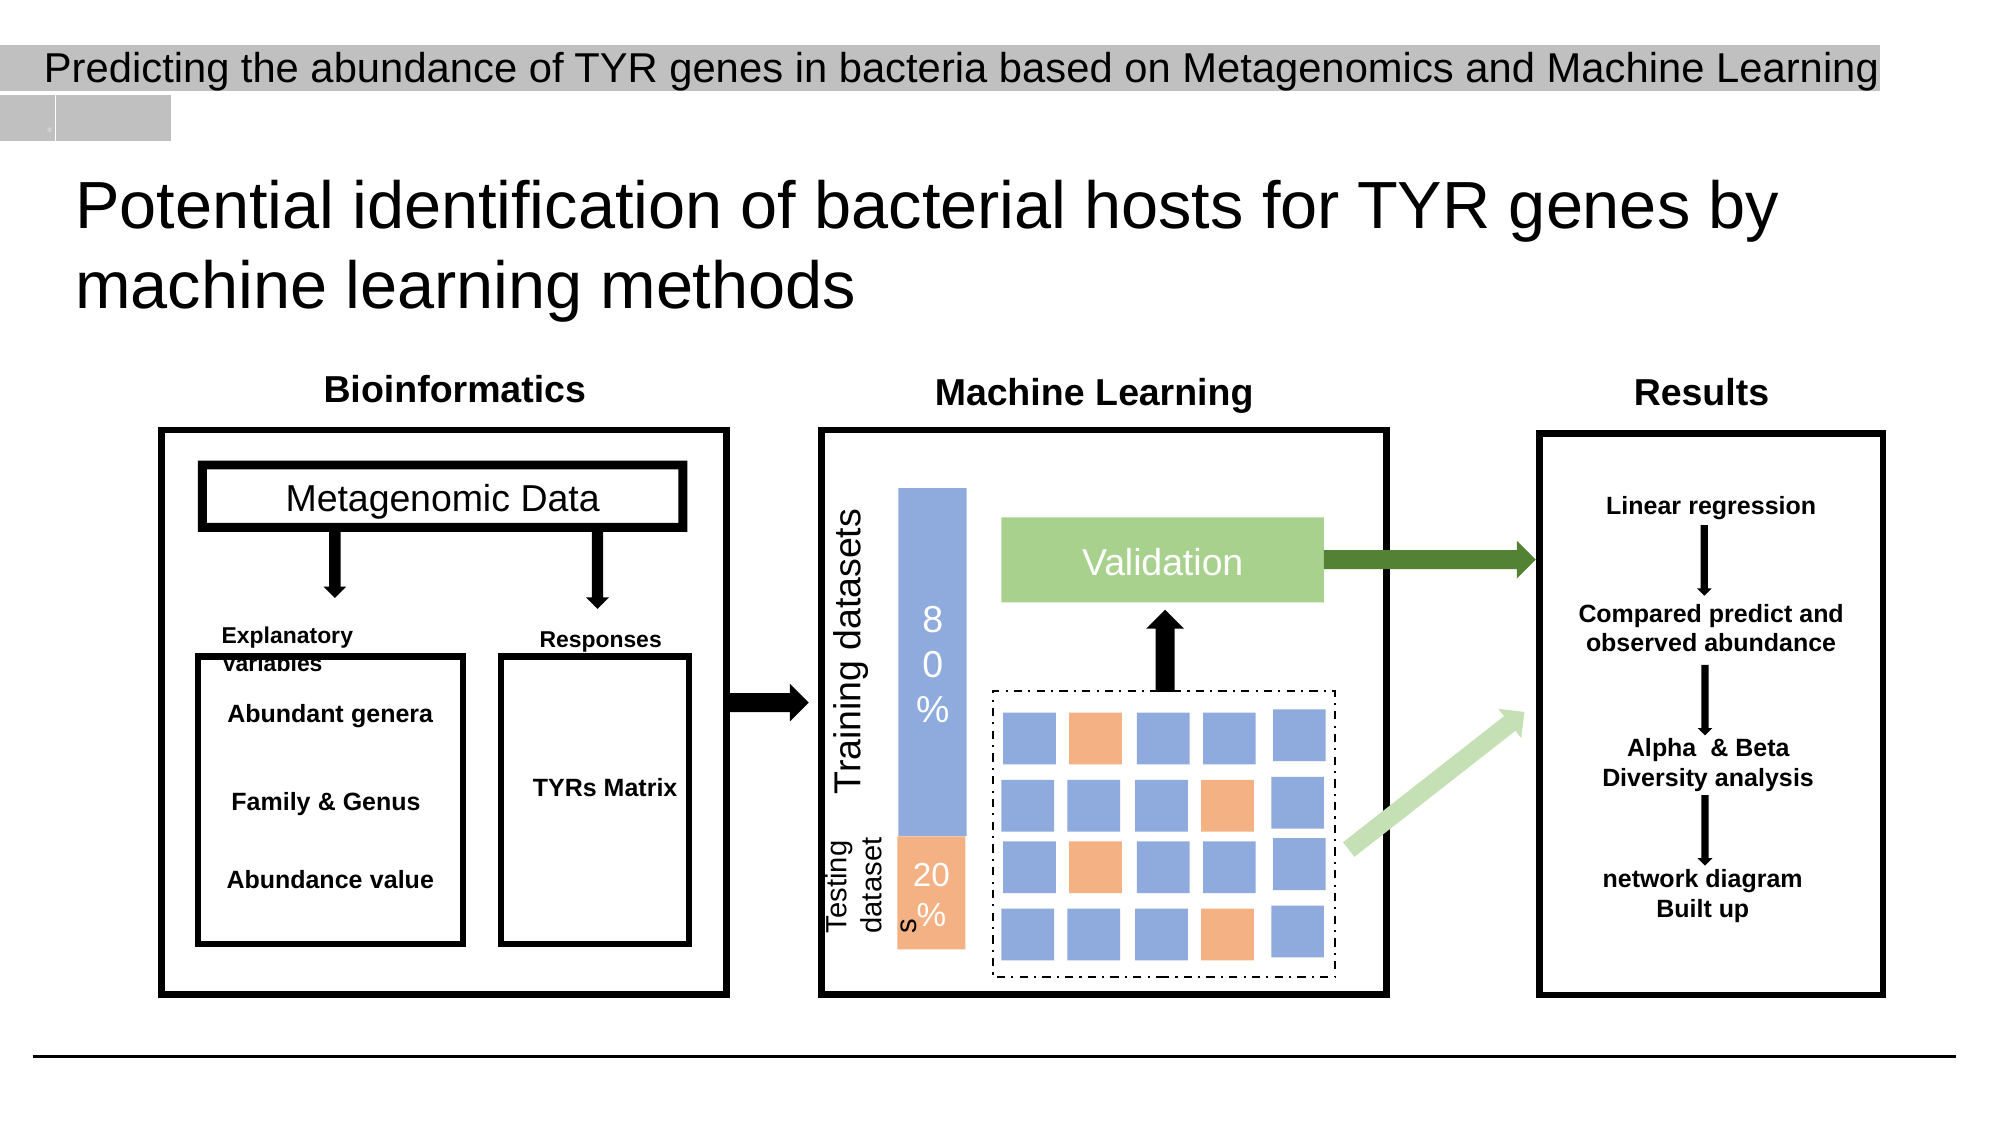

Predicting the abundance of TYR genes in bacteria based on Metagenomics and Machine Learning     .
Potential identification of bacterial hosts for TYR genes by machine learning methods
Bioinformatics
Machine Learning
Results

Metagenomic Data
80%
Training datasets
Validation

Explanatory Variables
Responses

Abundant genera

TYRs Matrix

Family & Genus

Testing datasets
20%

Abundance value

Linear regression

Compared predict and observed abundance

Alpha  & Beta
Diversity analysis

network diagram
Built up